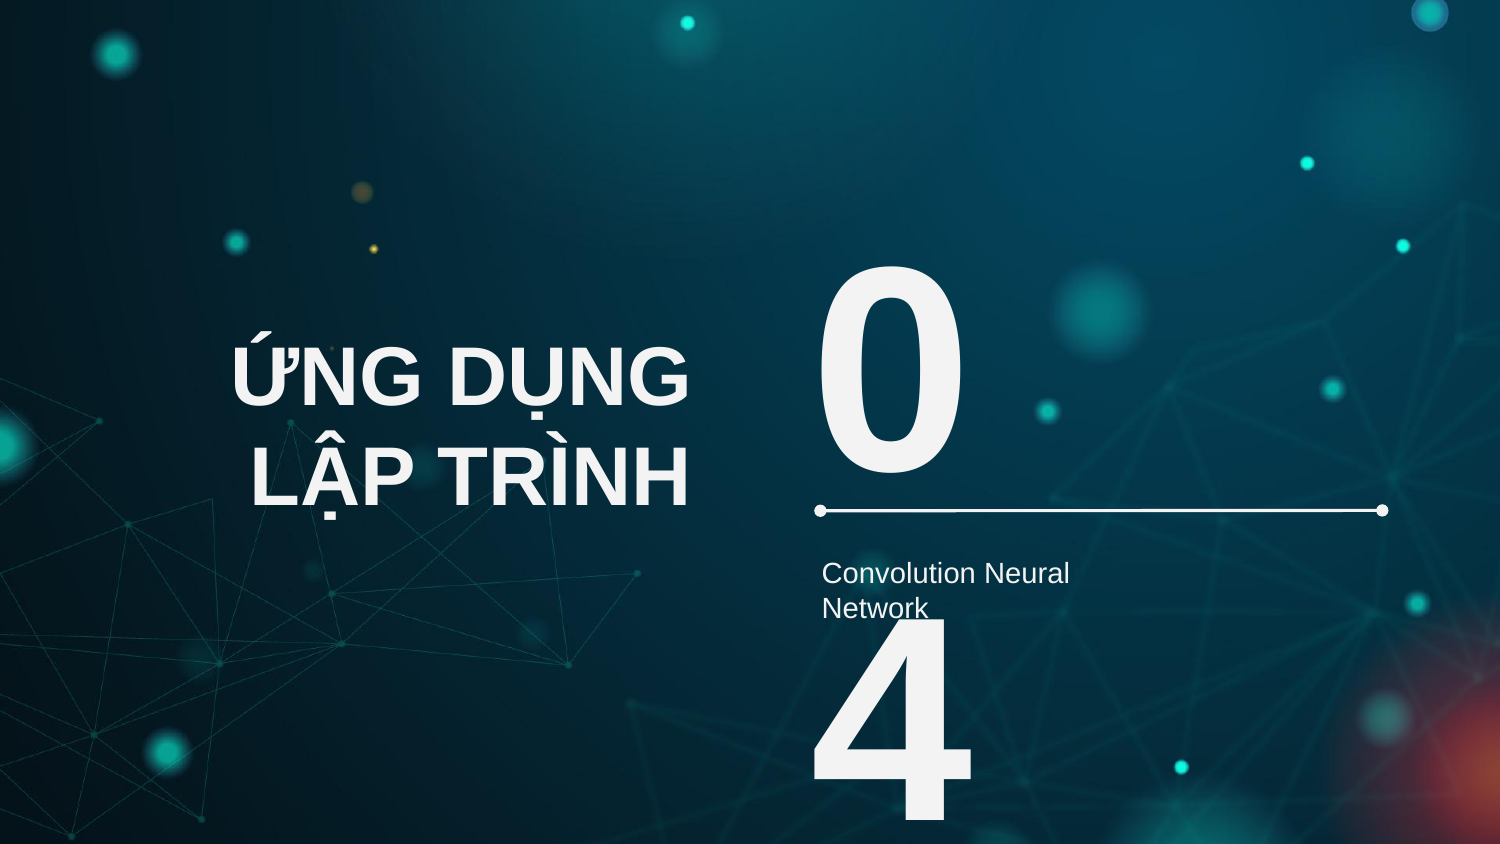

# ỨNG DỤNG LẬP TRÌNH
04
Convolution Neural Network